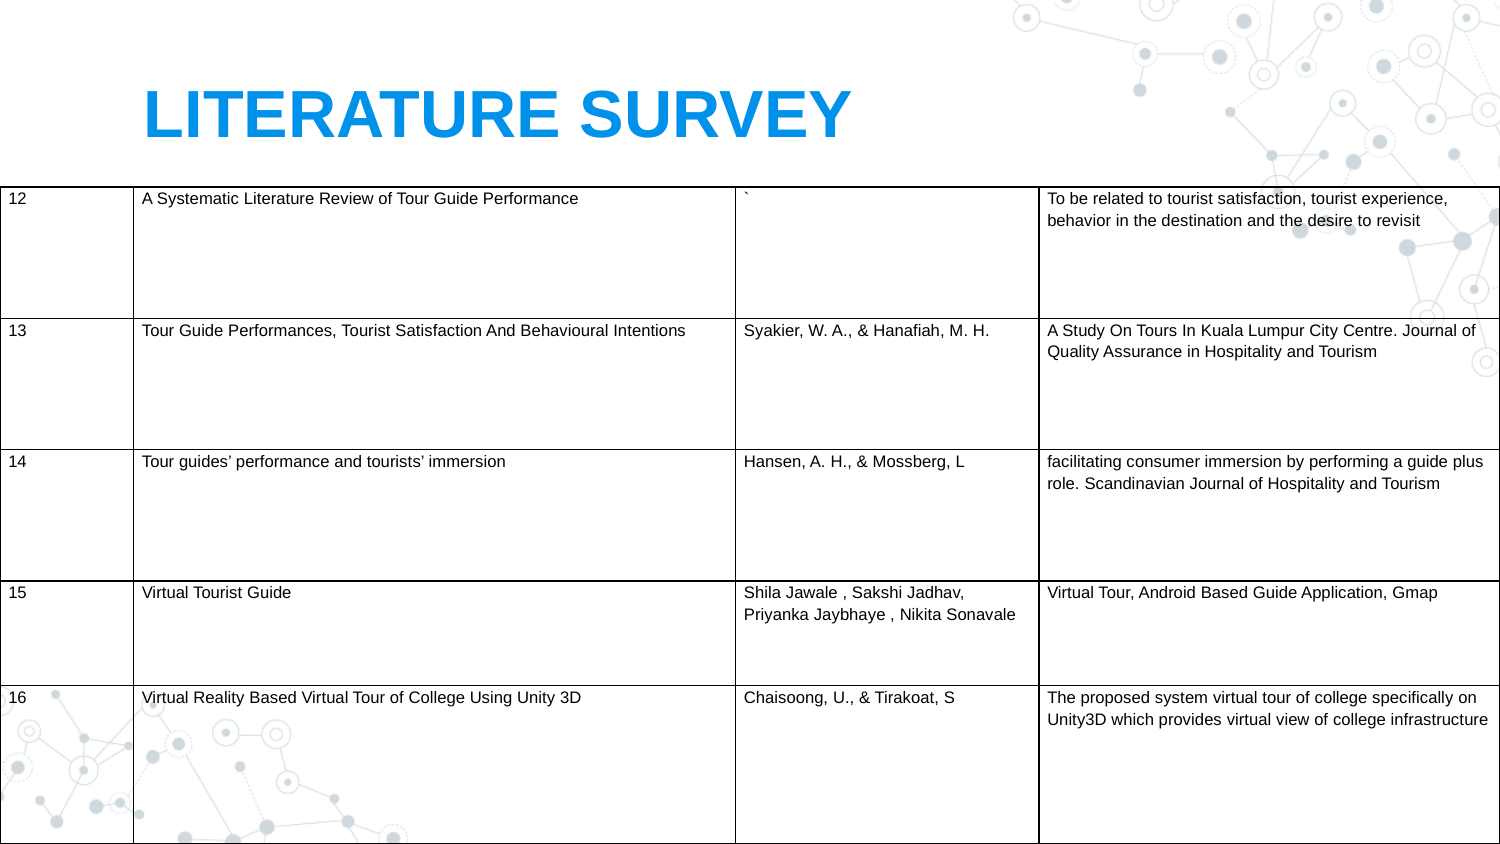

# LITERATURE SURVEY
| 12 | A Systematic Literature Review of Tour Guide Performance | ` | To be related to tourist satisfaction, tourist experience, behavior in the destination and the desire to revisit |
| --- | --- | --- | --- |
| 13 | Tour Guide Performances, Tourist Satisfaction And Behavioural Intentions | Syakier, W. A., & Hanafiah, M. H. | A Study On Tours In Kuala Lumpur City Centre. Journal of Quality Assurance in Hospitality and Tourism |
| 14 | Tour guides’ performance and tourists’ immersion | Hansen, A. H., & Mossberg, L | facilitating consumer immersion by performing a guide plus role. Scandinavian Journal of Hospitality and Tourism |
| 15 | Virtual Tourist Guide | Shila Jawale , Sakshi Jadhav, Priyanka Jaybhaye , Nikita Sonavale | Virtual Tour, Android Based Guide Application, Gmap |
| 16 | Virtual Reality Based Virtual Tour of College Using Unity 3D | Chaisoong, U., & Tirakoat, S | The proposed system virtual tour of college specifically on Unity3D which provides virtual view of college infrastructure |